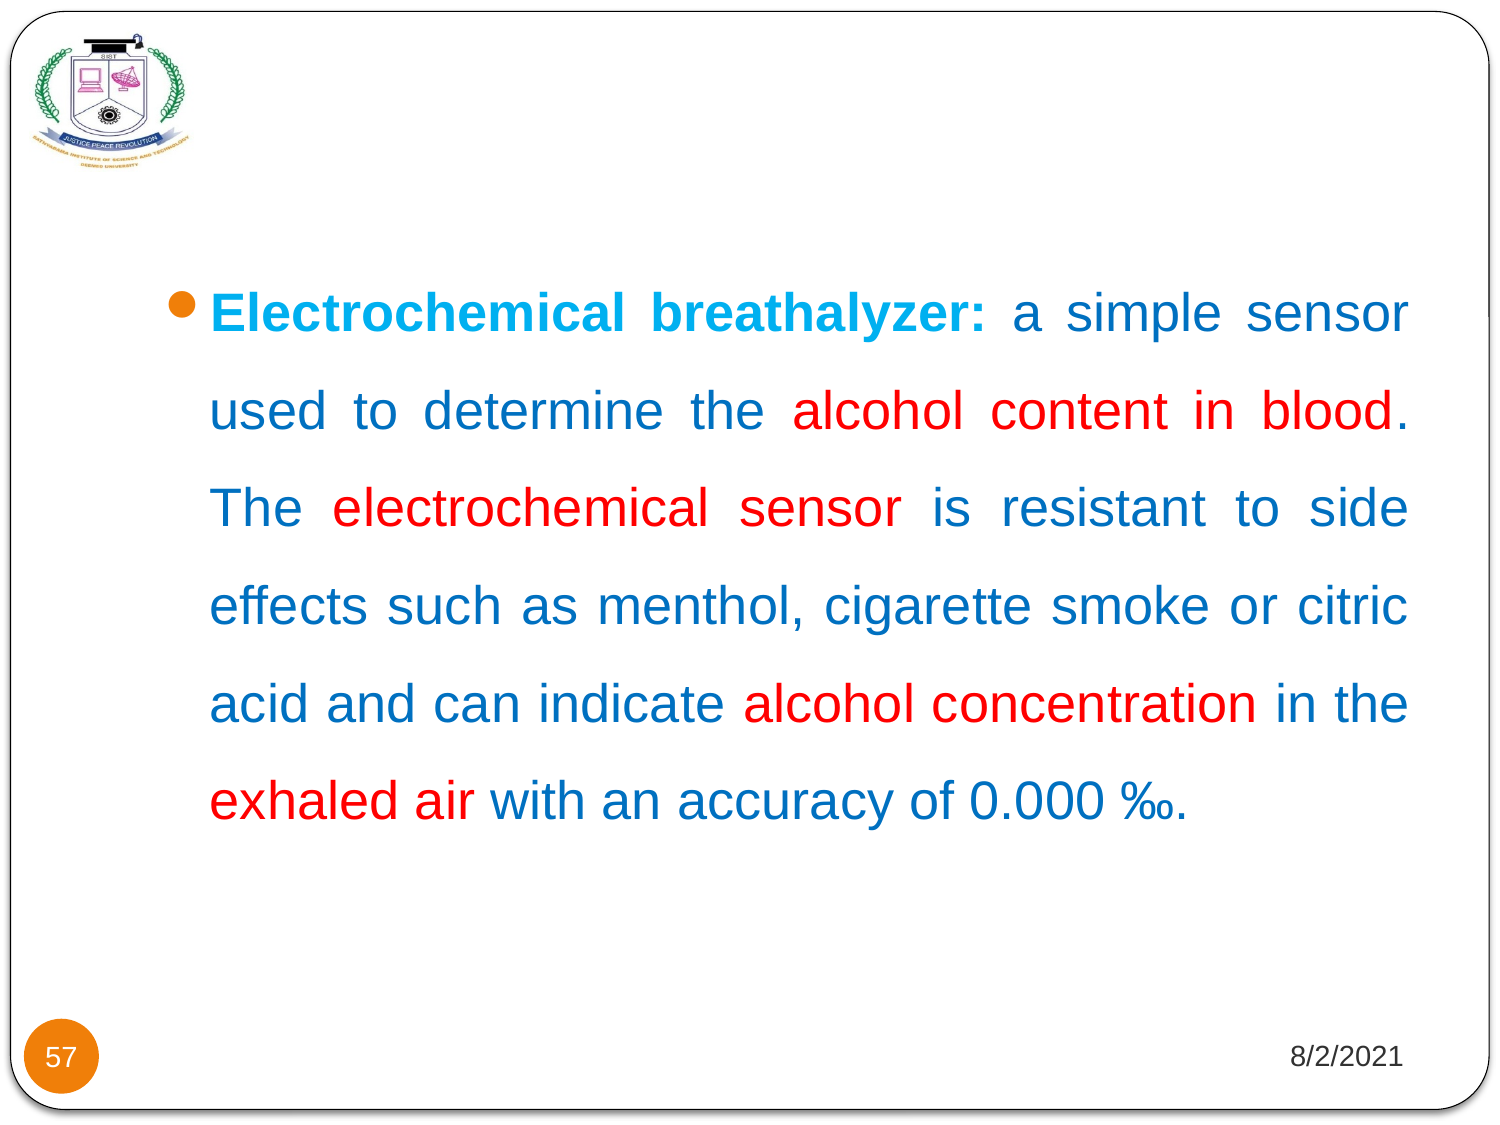

#
Electrochemical breathalyzer: a simple sensor used to determine the alcohol content in blood. The electrochemical sensor is resistant to side effects such as menthol, cigarette smoke or citric acid and can indicate alcohol concentration in the exhaled air with an accuracy of 0.000 ‰.

8/2/2021
57